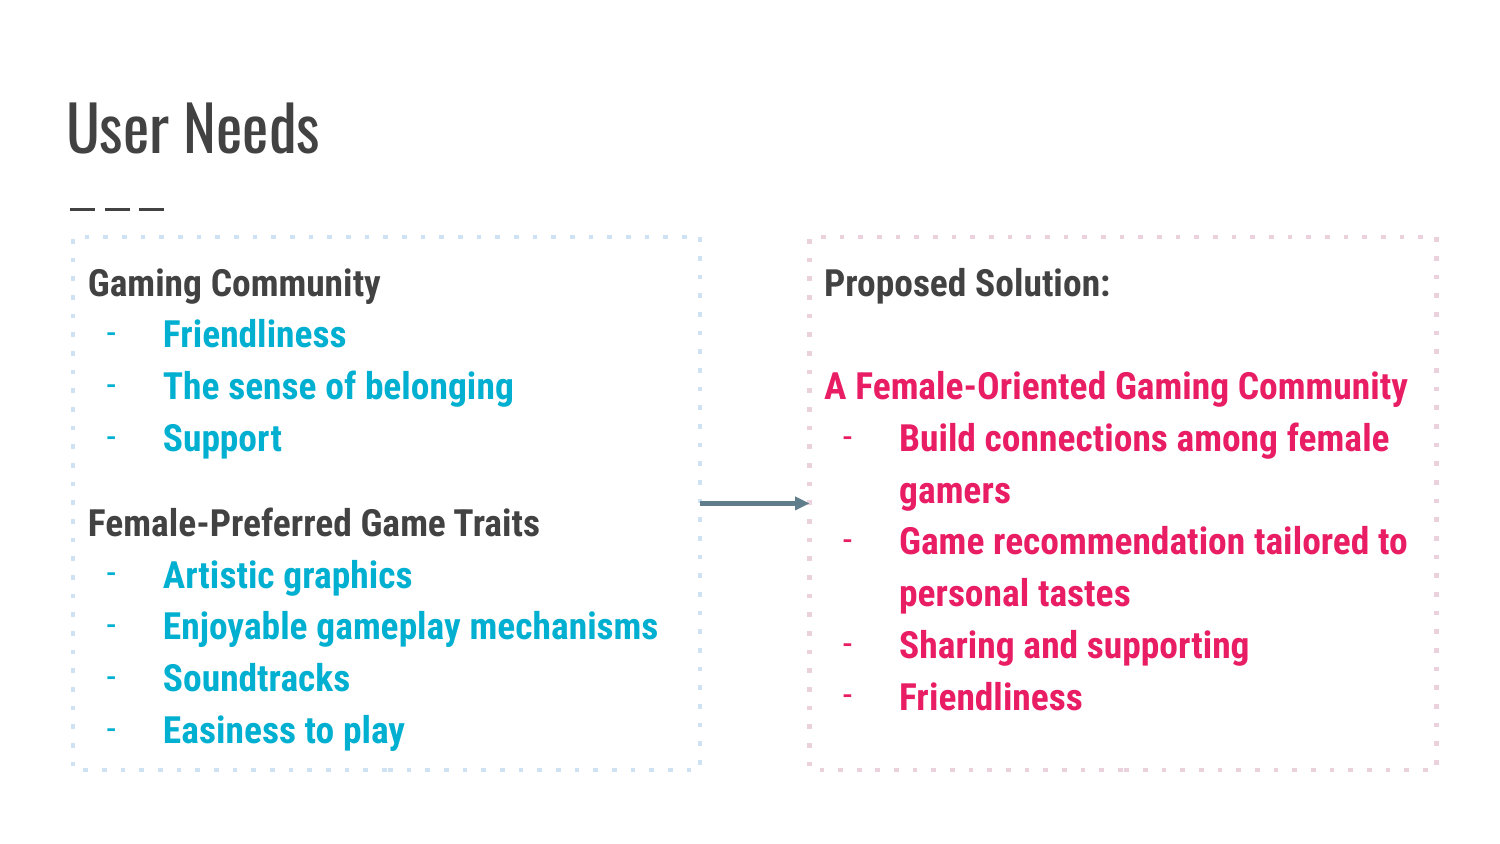

# User Needs
Gaming Community
Friendliness
The sense of belonging
Support
Female-Preferred Game Traits
Artistic graphics
Enjoyable gameplay mechanisms
Soundtracks
Easiness to play
Proposed Solution:

A Female-Oriented Gaming Community
Build connections among female gamers
Game recommendation tailored to personal tastes
Sharing and supporting
Friendliness